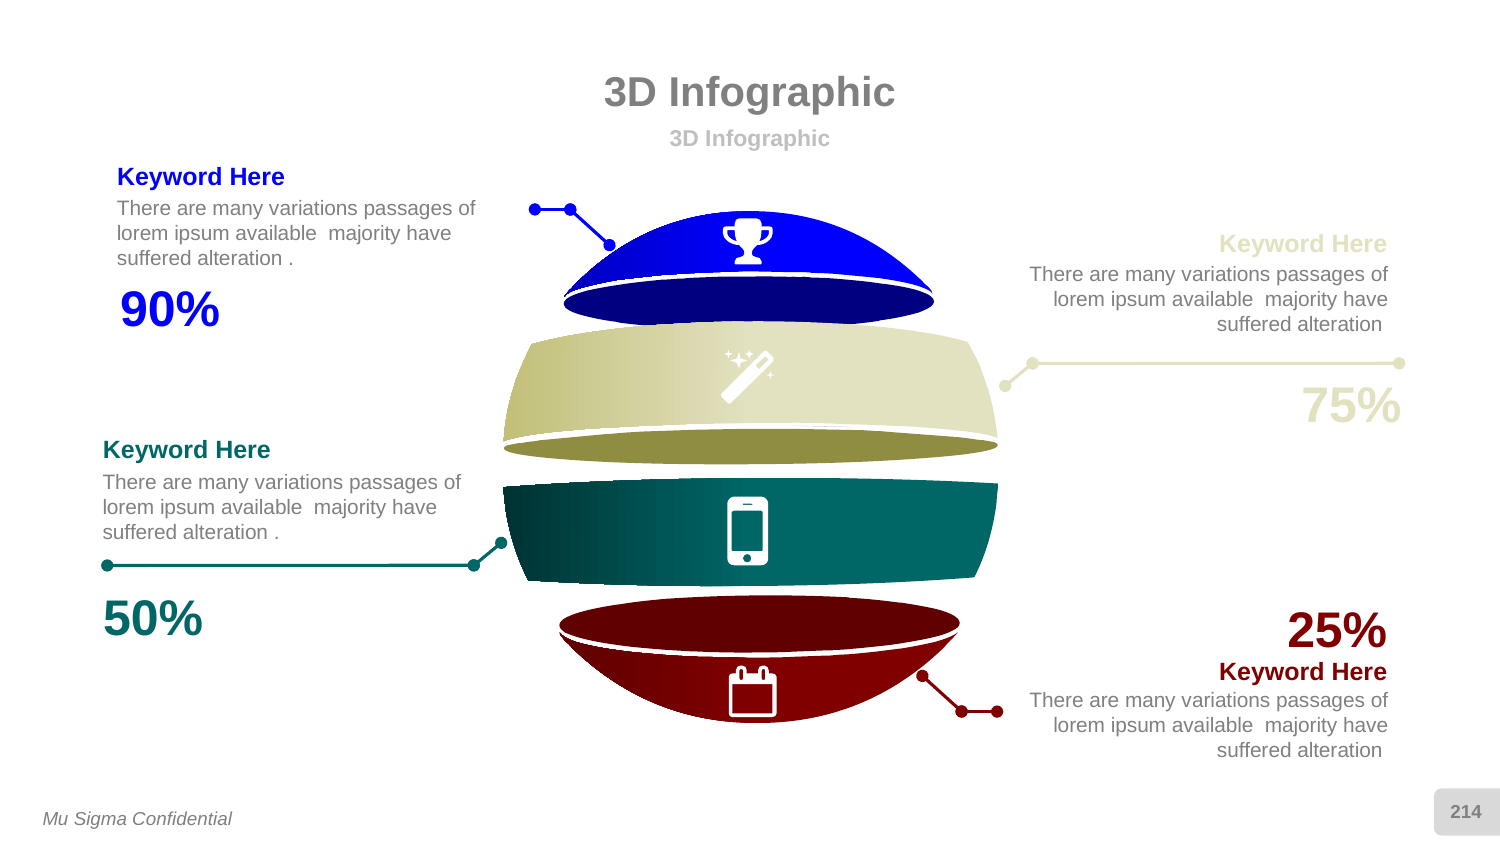

# 3D Infographic
3D Infographic
Keyword Here
There are many variations passages of lorem ipsum available  majority have suffered alteration .

Keyword Here
There are many variations passages of lorem ipsum available  majority have suffered alteration
90%

75%

Keyword Here
There are many variations passages of lorem ipsum available  majority have suffered alteration .

50%

25%
Keyword Here
There are many variations passages of lorem ipsum available  majority have suffered alteration

214